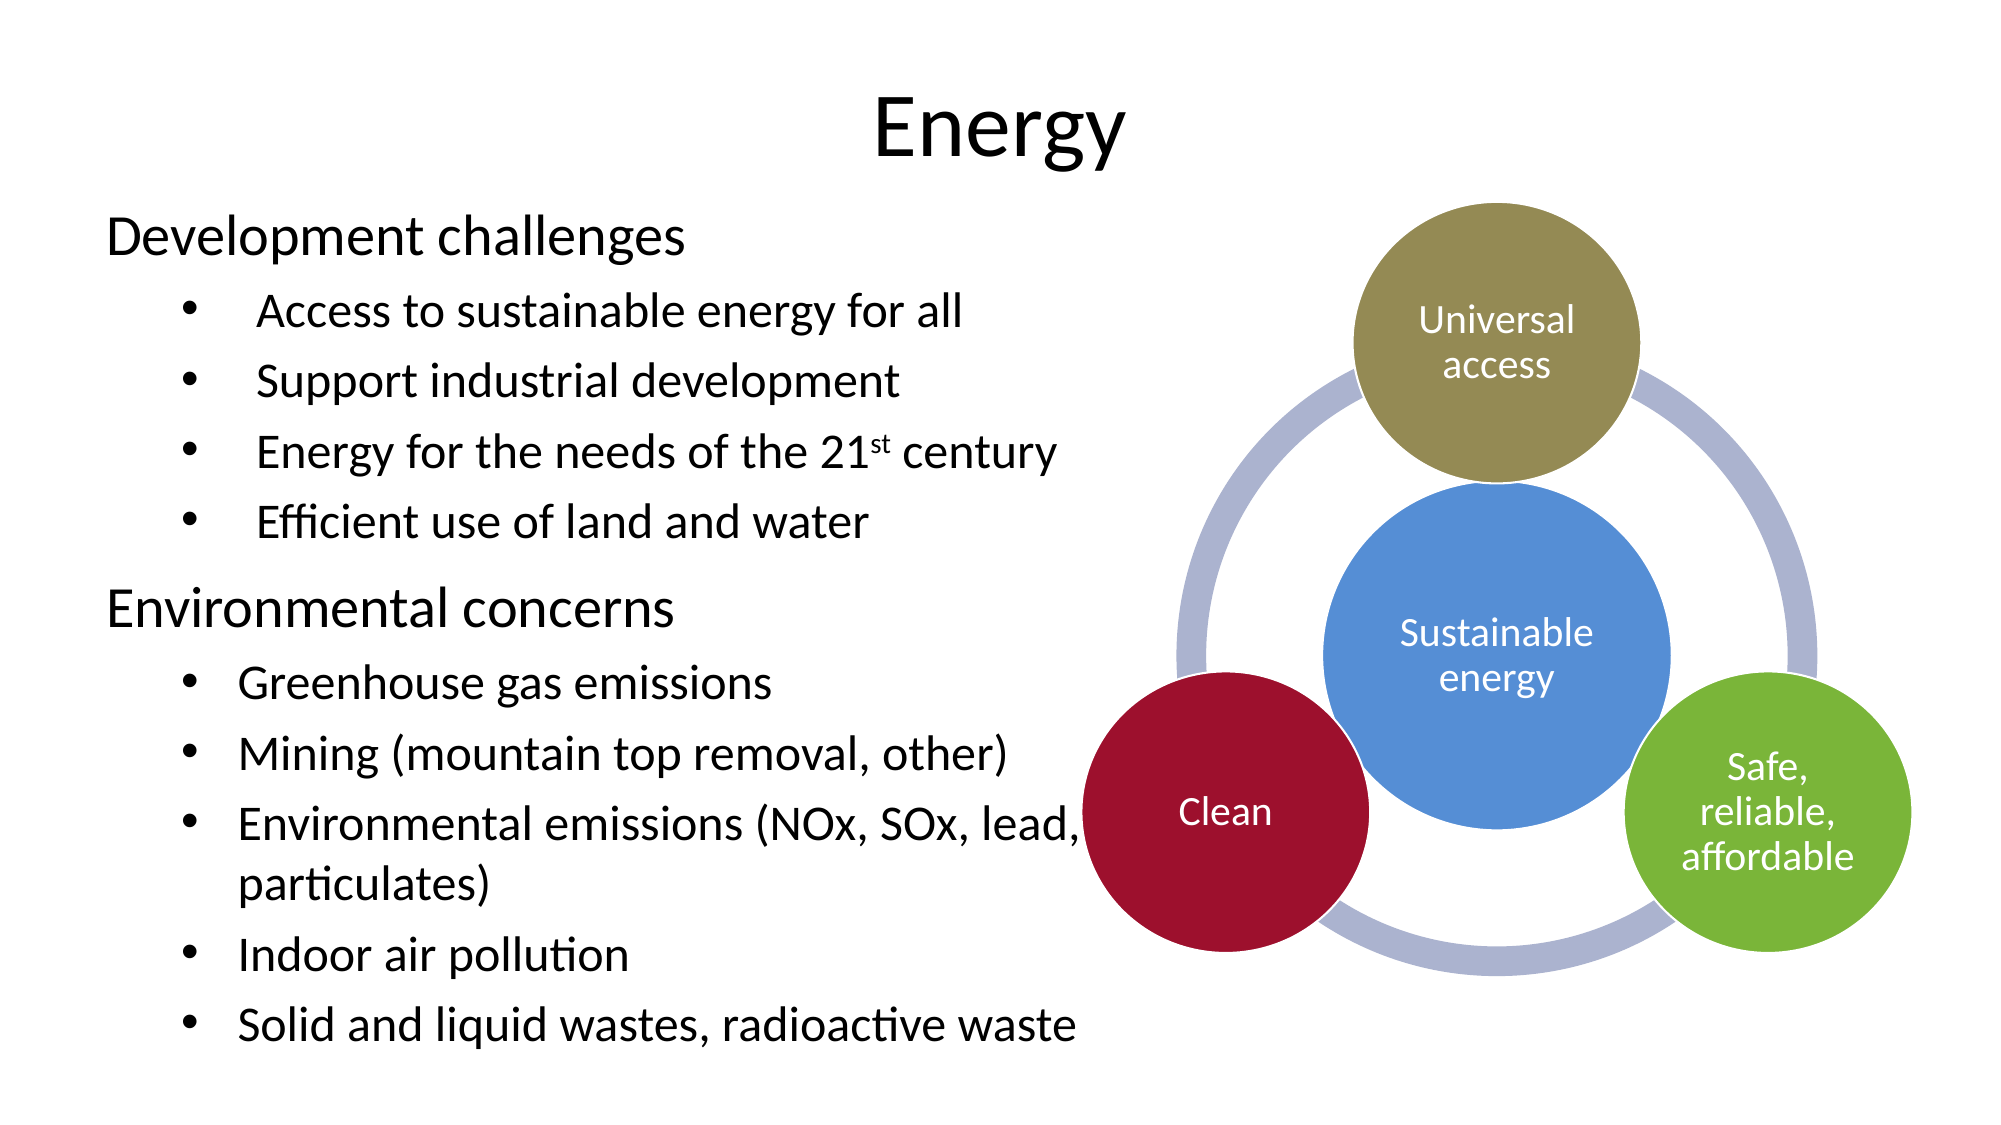

Energy
Development challenges
Access to sustainable energy for all
Support industrial development
Energy for the needs of the 21st century
Efficient use of land and water
Environmental concerns
Greenhouse gas emissions
Mining (mountain top removal, other)
Environmental emissions (NOx, SOx, lead, particulates)
Indoor air pollution
Solid and liquid wastes, radioactive waste

Sustainable energy
Universal access
Safe, reliable, affordable
Clean